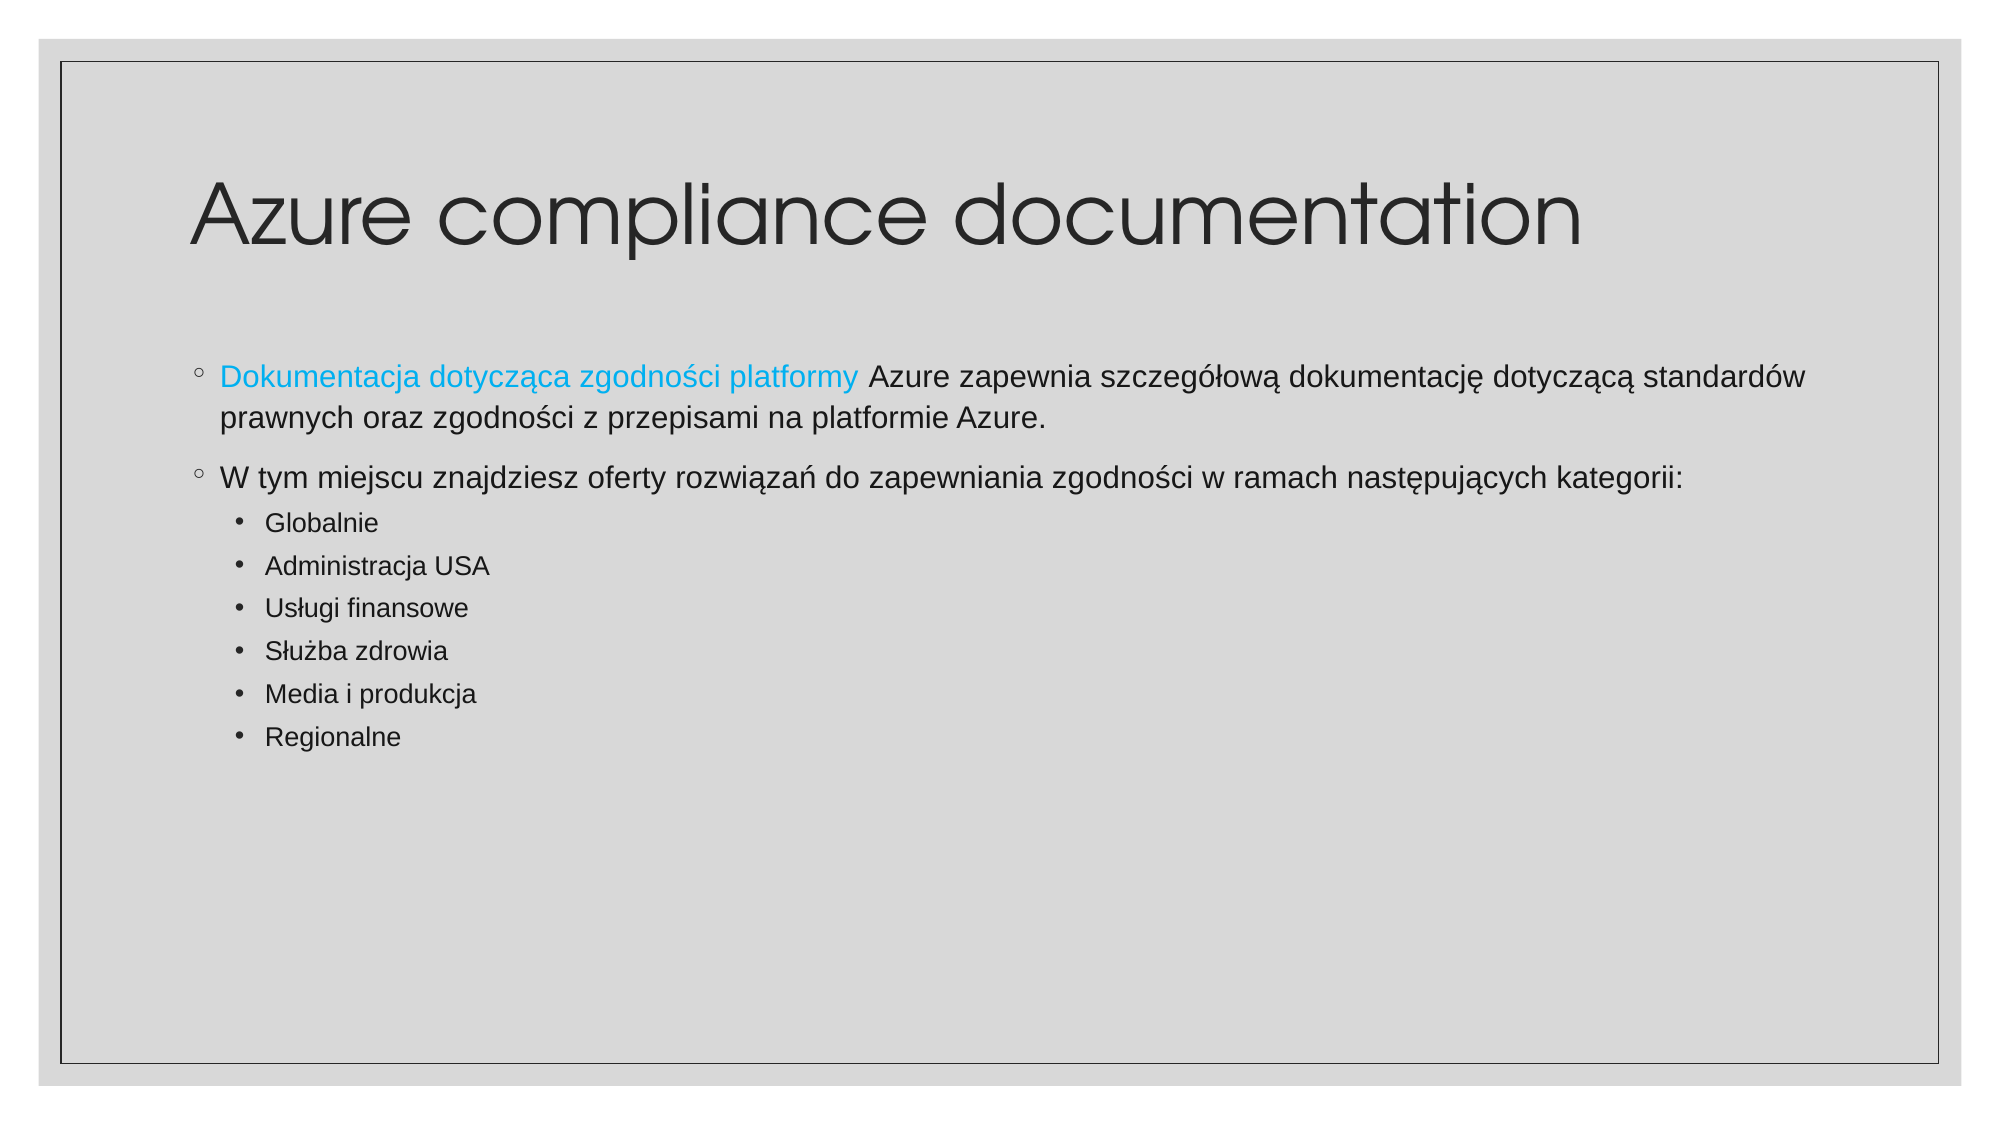

# Azure compliance documentation
Dokumentacja dotycząca zgodności platformy Azure zapewnia szczegółową dokumentację dotyczącą standardów prawnych oraz zgodności z przepisami na platformie Azure.
W tym miejscu znajdziesz oferty rozwiązań do zapewniania zgodności w ramach następujących kategorii:
Globalnie
Administracja USA
Usługi finansowe
Służba zdrowia
Media i produkcja
Regionalne